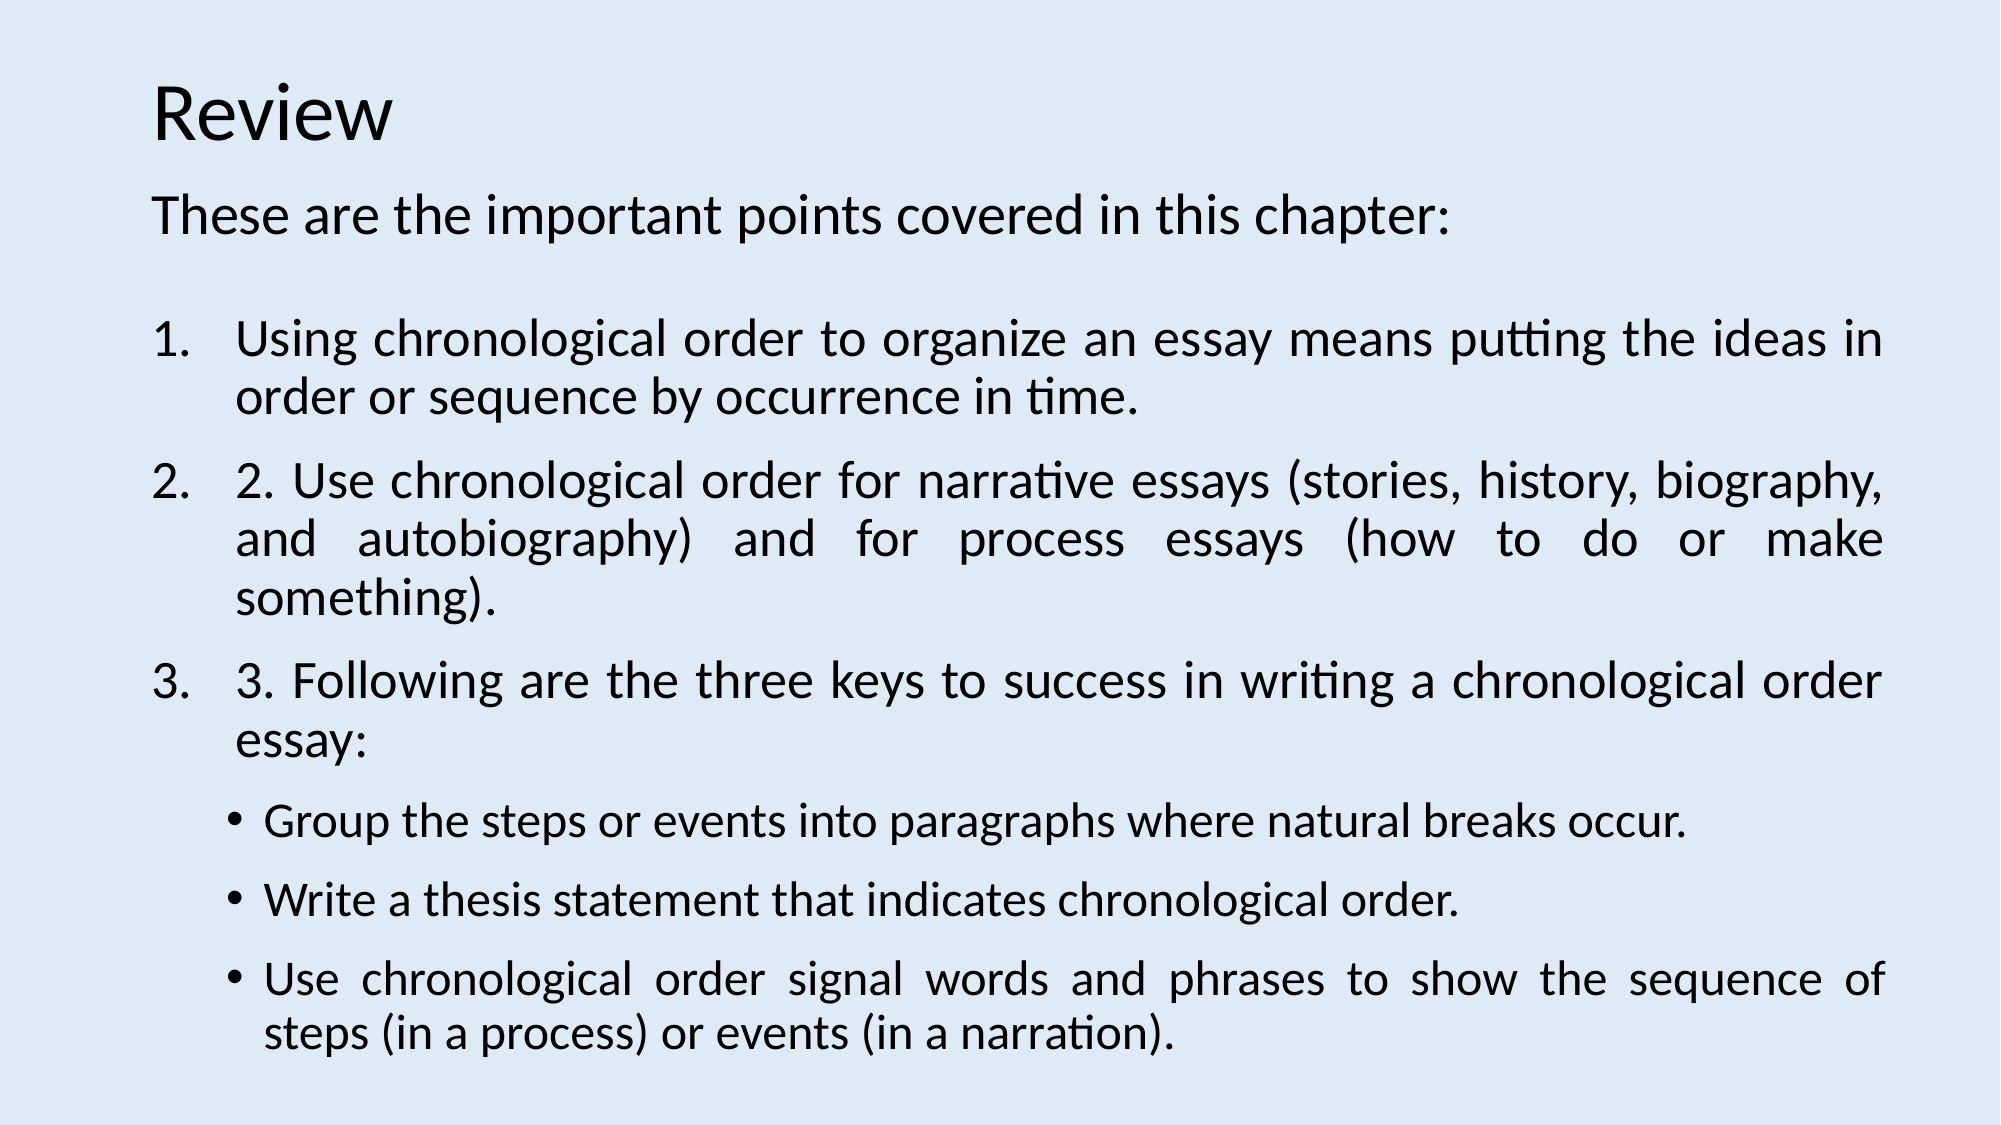

# Review
These are the important points covered in this chapter:
Using chronological order to organize an essay means putting the ideas in order or sequence by occurrence in time.
2. Use chronological order for narrative essays (stories, history, biography, and autobiography) and for process essays (how to do or make something).
3. Following are the three keys to success in writing a chronological order essay:
Group the steps or events into paragraphs where natural breaks occur.
Write a thesis statement that indicates chronological order.
Use chronological order signal words and phrases to show the sequence of steps (in a process) or events (in a narration).